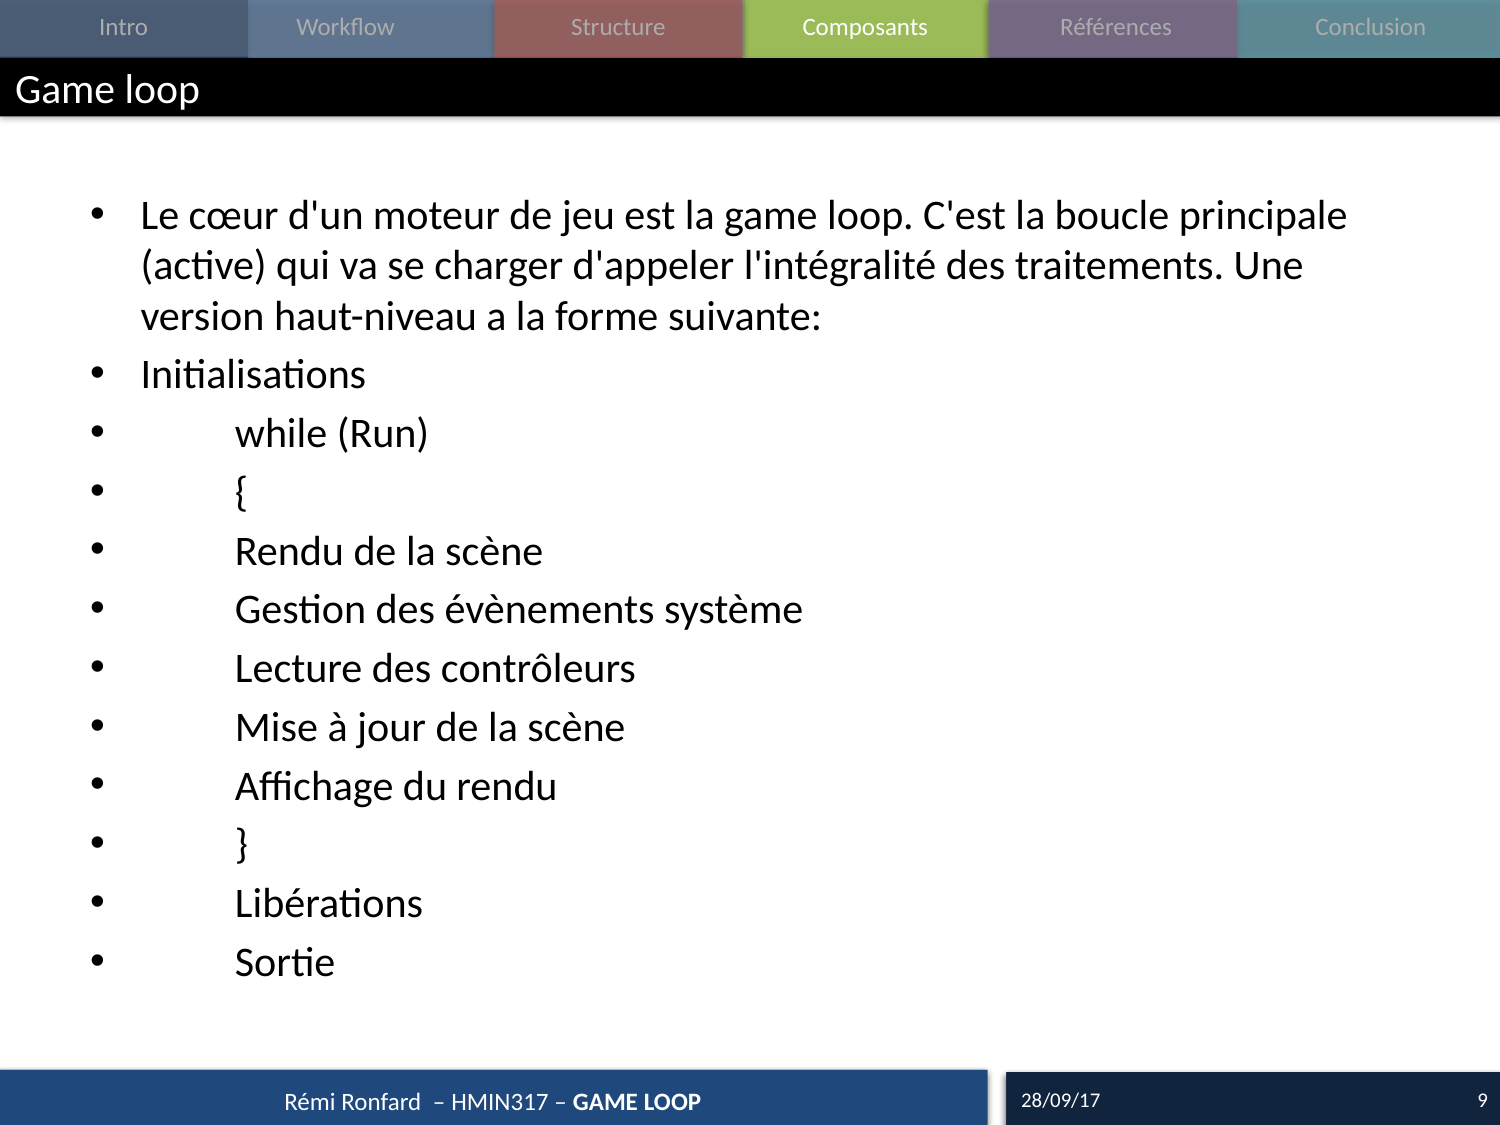

# Game loop
Le cœur d'un moteur de jeu est la game loop. C'est la boucle principale (active) qui va se charger d'appeler l'intégralité des traitements. Une version haut-niveau a la forme suivante:
Initialisations
		while (Run)
		{
			Rendu de la scène
			Gestion des évènements système
			Lecture des contrôleurs
			Mise à jour de la scène
			Affichage du rendu
		}
		Libérations
		Sortie

28/09/17
9
Rémi Ronfard  – HMIN317 – GAME LOOP